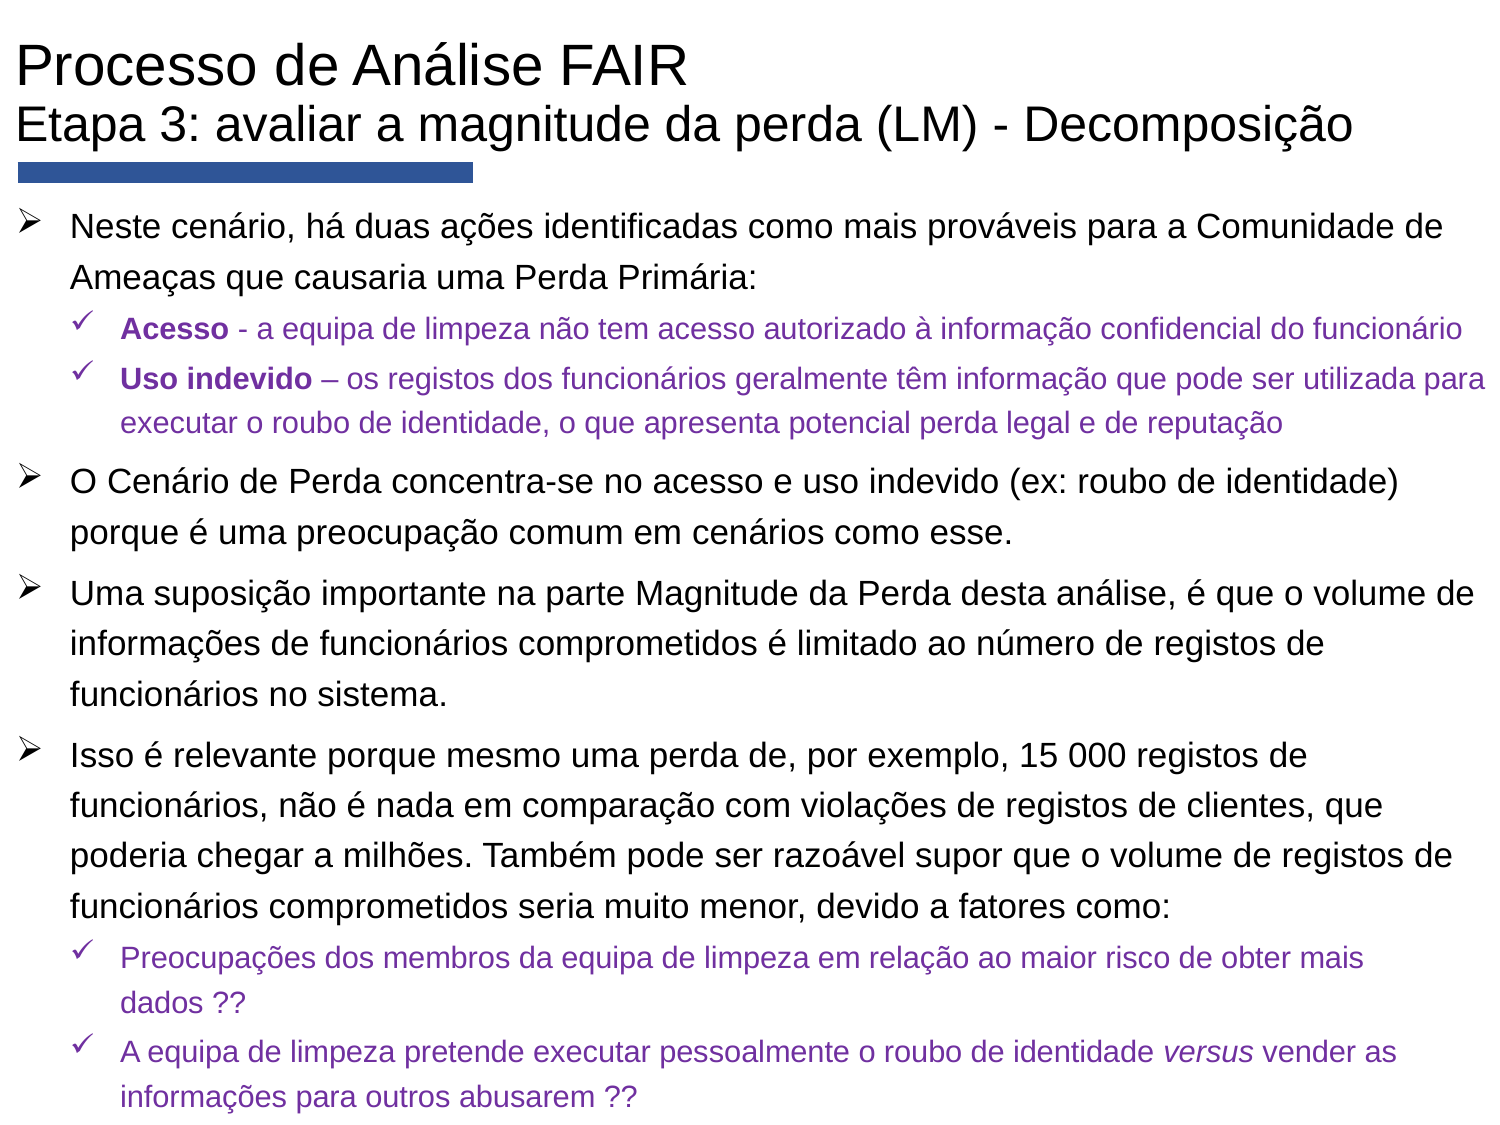

# Processo de Análise FAIR Etapa 3: avaliar a magnitude da perda (LM) - Decomposição
Neste cenário, há duas ações identificadas como mais prováveis ​​para a Comunidade de Ameaças que causaria uma Perda Primária:
Acesso - a equipa de limpeza não tem acesso autorizado à informação confidencial do funcionário
Uso indevido – os registos dos funcionários geralmente têm informação que pode ser utilizada para executar o roubo de identidade, o que apresenta potencial perda legal e de reputação
O Cenário de Perda concentra-se no acesso e uso indevido (ex: roubo de identidade) porque é uma preocupação comum em cenários como esse.
Uma suposição importante na parte Magnitude da Perda desta análise, é que o volume de informações de funcionários comprometidos é limitado ao número de registos de funcionários no sistema.
Isso é relevante porque mesmo uma perda de, por exemplo, 15 000 registos de funcionários, não é nada em comparação com violações de registos de clientes, que poderia chegar a milhões. Também pode ser razoável supor que o volume de registos de funcionários comprometidos seria muito menor, devido a fatores como:
Preocupações dos membros da equipa de limpeza em relação ao maior risco de obter mais dados ??
A equipa de limpeza pretende executar pessoalmente o roubo de identidade versus vender as informações para outros abusarem ??